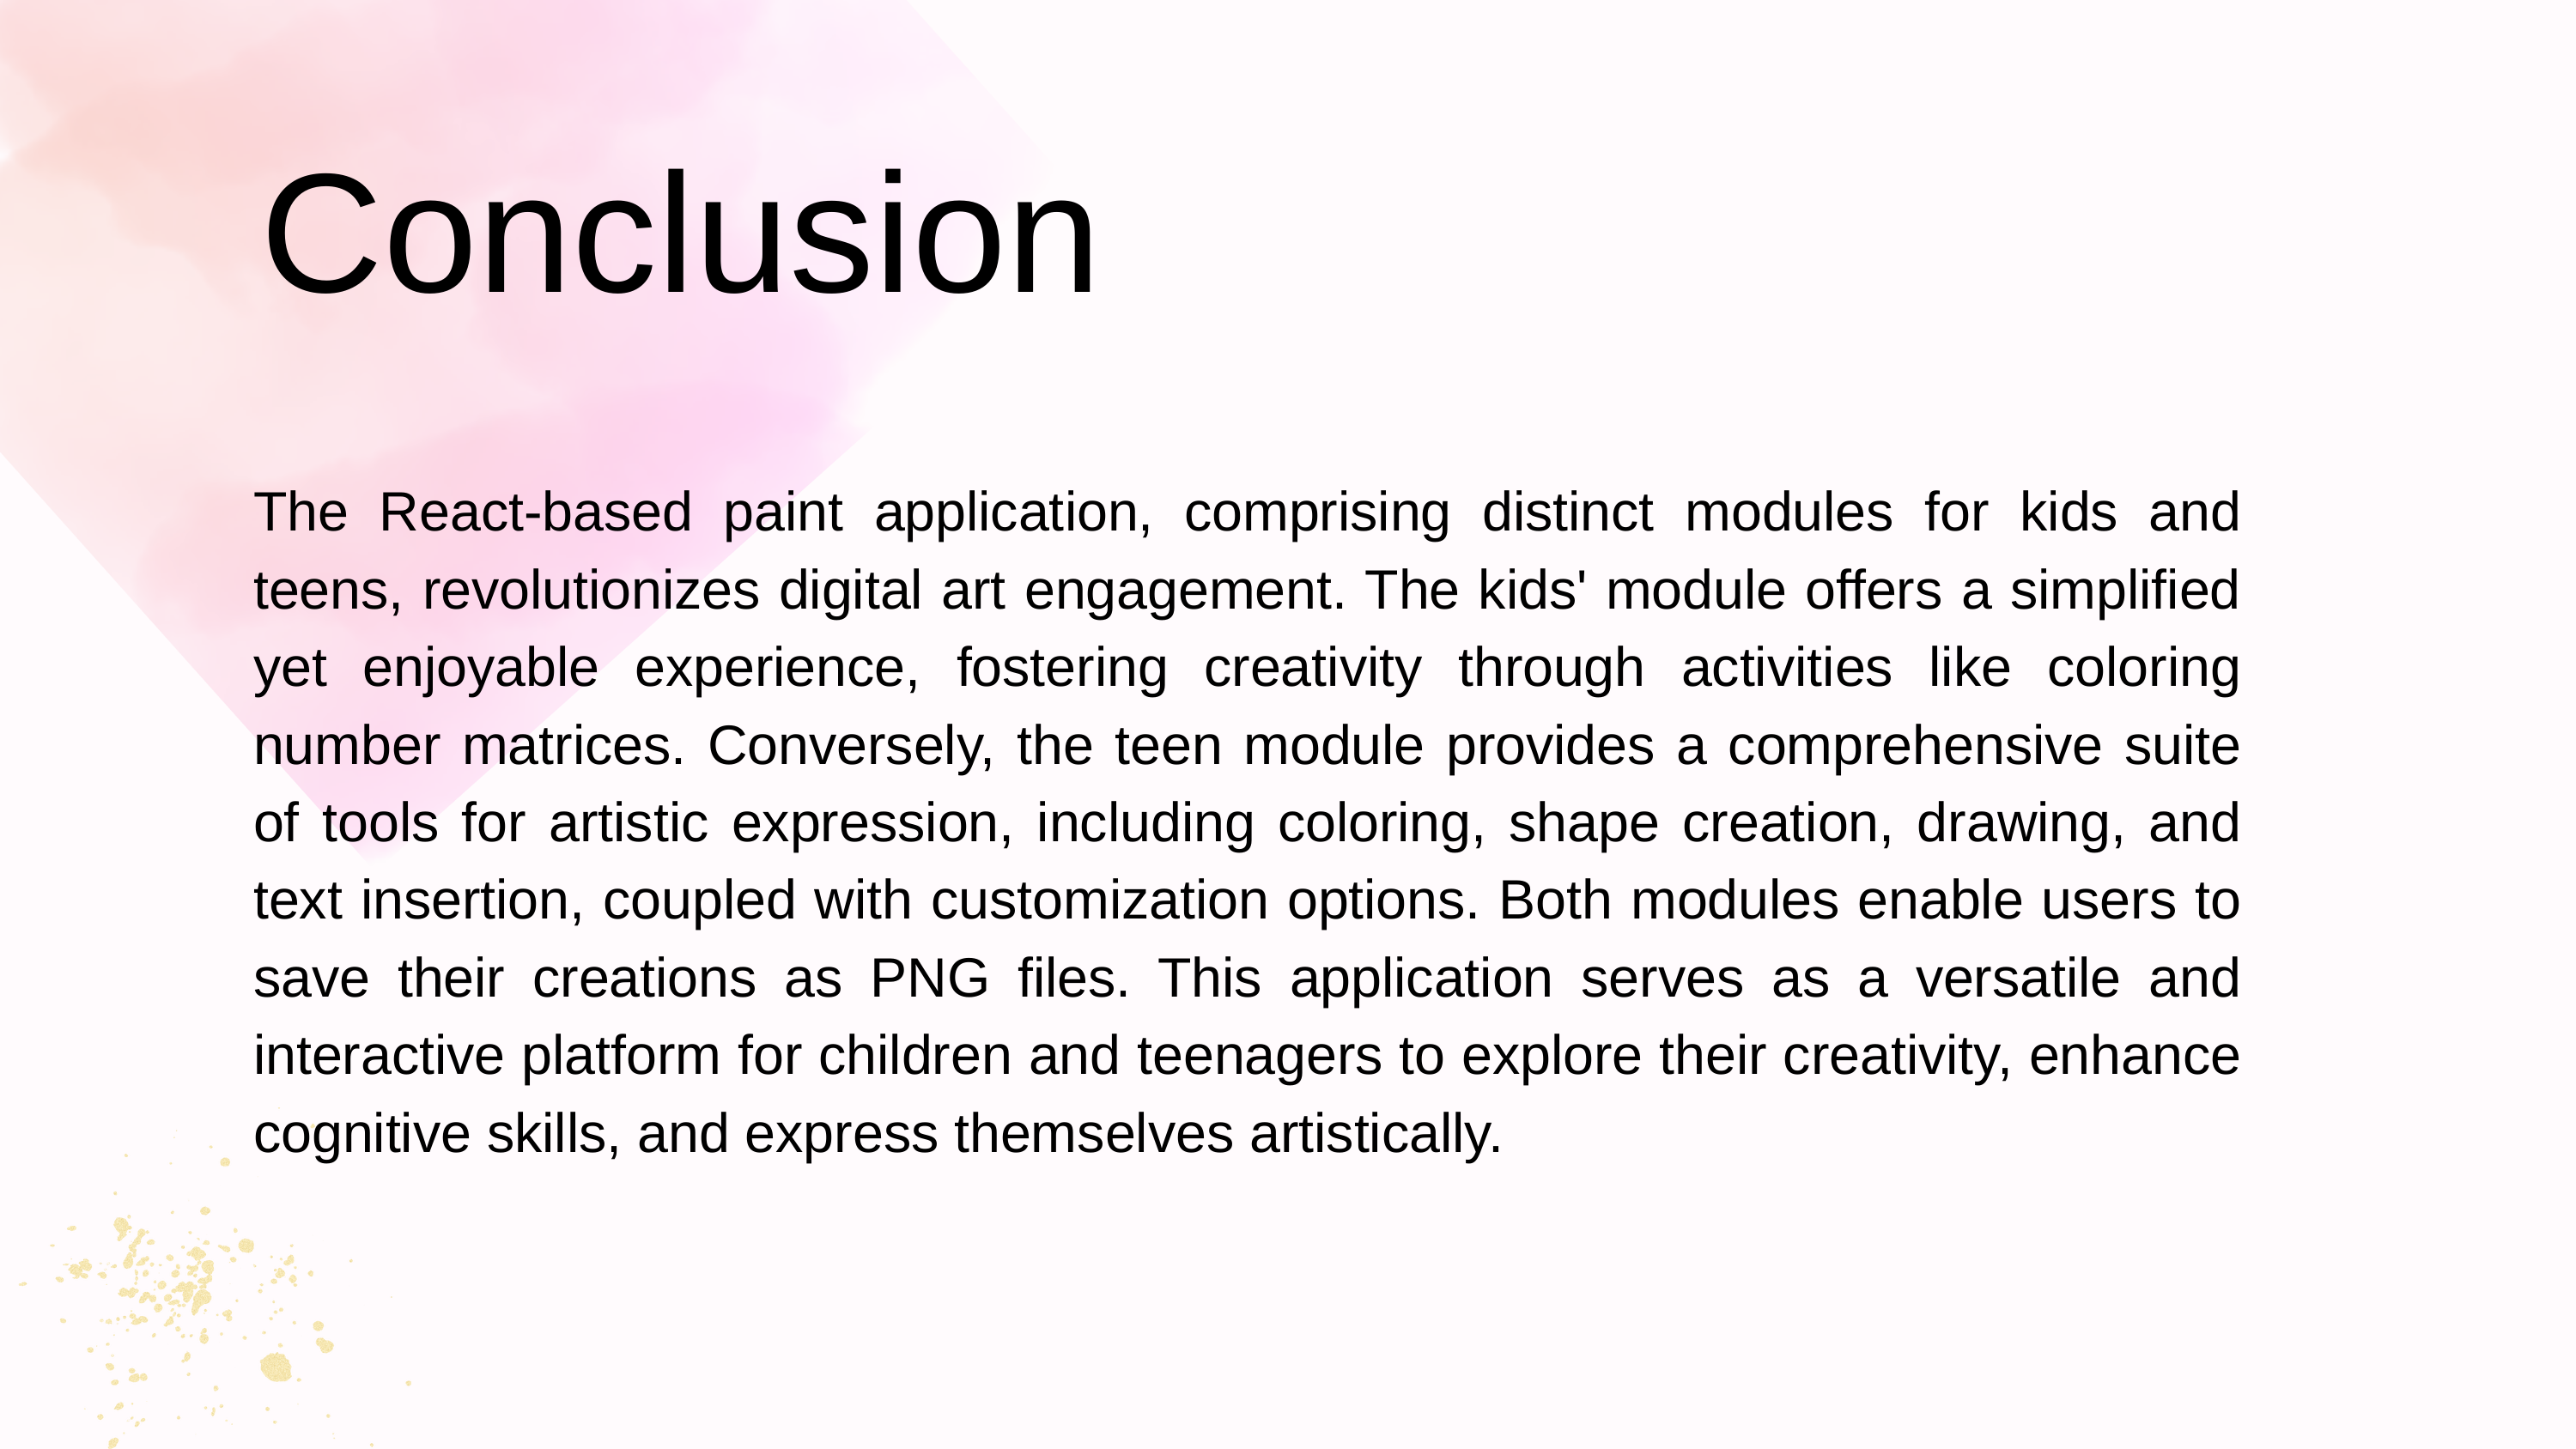

Conclusion
The React-based paint application, comprising distinct modules for kids and teens, revolutionizes digital art engagement. The kids' module offers a simplified yet enjoyable experience, fostering creativity through activities like coloring number matrices. Conversely, the teen module provides a comprehensive suite of tools for artistic expression, including coloring, shape creation, drawing, and text insertion, coupled with customization options. Both modules enable users to save their creations as PNG files. This application serves as a versatile and interactive platform for children and teenagers to explore their creativity, enhance cognitive skills, and express themselves artistically.